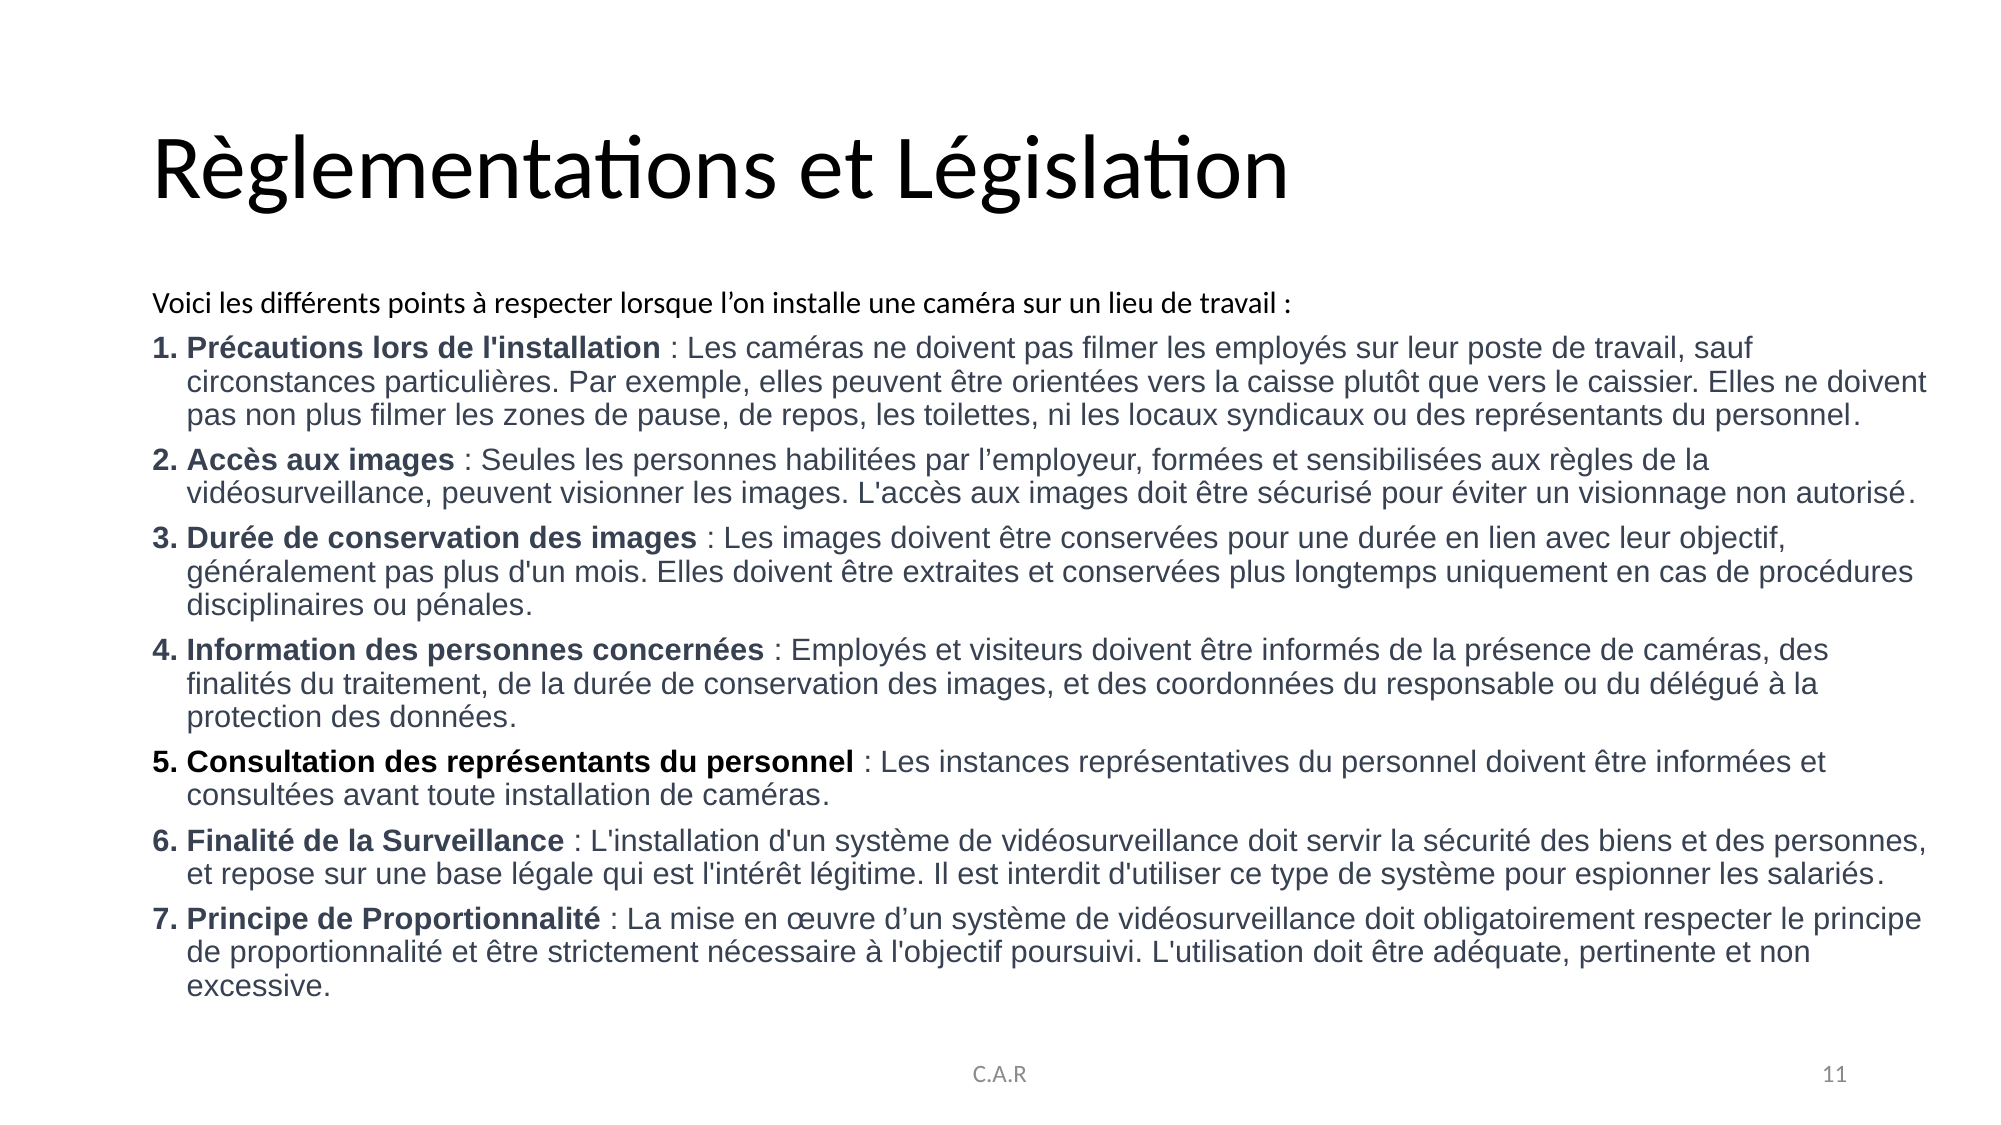

# Règlementations et Législation
Voici les différents points à respecter lorsque l’on installe une caméra sur un lieu de travail :
Précautions lors de l'installation : Les caméras ne doivent pas filmer les employés sur leur poste de travail, sauf circonstances particulières. Par exemple, elles peuvent être orientées vers la caisse plutôt que vers le caissier. Elles ne doivent pas non plus filmer les zones de pause, de repos, les toilettes, ni les locaux syndicaux ou des représentants du personnel​​.
Accès aux images : Seules les personnes habilitées par l’employeur, formées et sensibilisées aux règles de la vidéosurveillance, peuvent visionner les images. L'accès aux images doit être sécurisé pour éviter un visionnage non autorisé​​.
Durée de conservation des images : Les images doivent être conservées pour une durée en lien avec leur objectif, généralement pas plus d'un mois. Elles doivent être extraites et conservées plus longtemps uniquement en cas de procédures disciplinaires ou pénales​​.
Information des personnes concernées : Employés et visiteurs doivent être informés de la présence de caméras, des finalités du traitement, de la durée de conservation des images, et des coordonnées du responsable ou du délégué à la protection des données​​.
Consultation des représentants du personnel : Les instances représentatives du personnel doivent être informées et consultées avant toute installation de caméras​​.
Finalité de la Surveillance : L'installation d'un système de vidéosurveillance doit servir la sécurité des biens et des personnes, et repose sur une base légale qui est l'intérêt légitime. Il est interdit d'utiliser ce type de système pour espionner les salariés​​.
Principe de Proportionnalité : La mise en œuvre d’un système de vidéosurveillance doit obligatoirement respecter le principe de proportionnalité et être strictement nécessaire à l'objectif poursuivi. L'utilisation doit être adéquate, pertinente et non excessive​​.

C.A.R
11